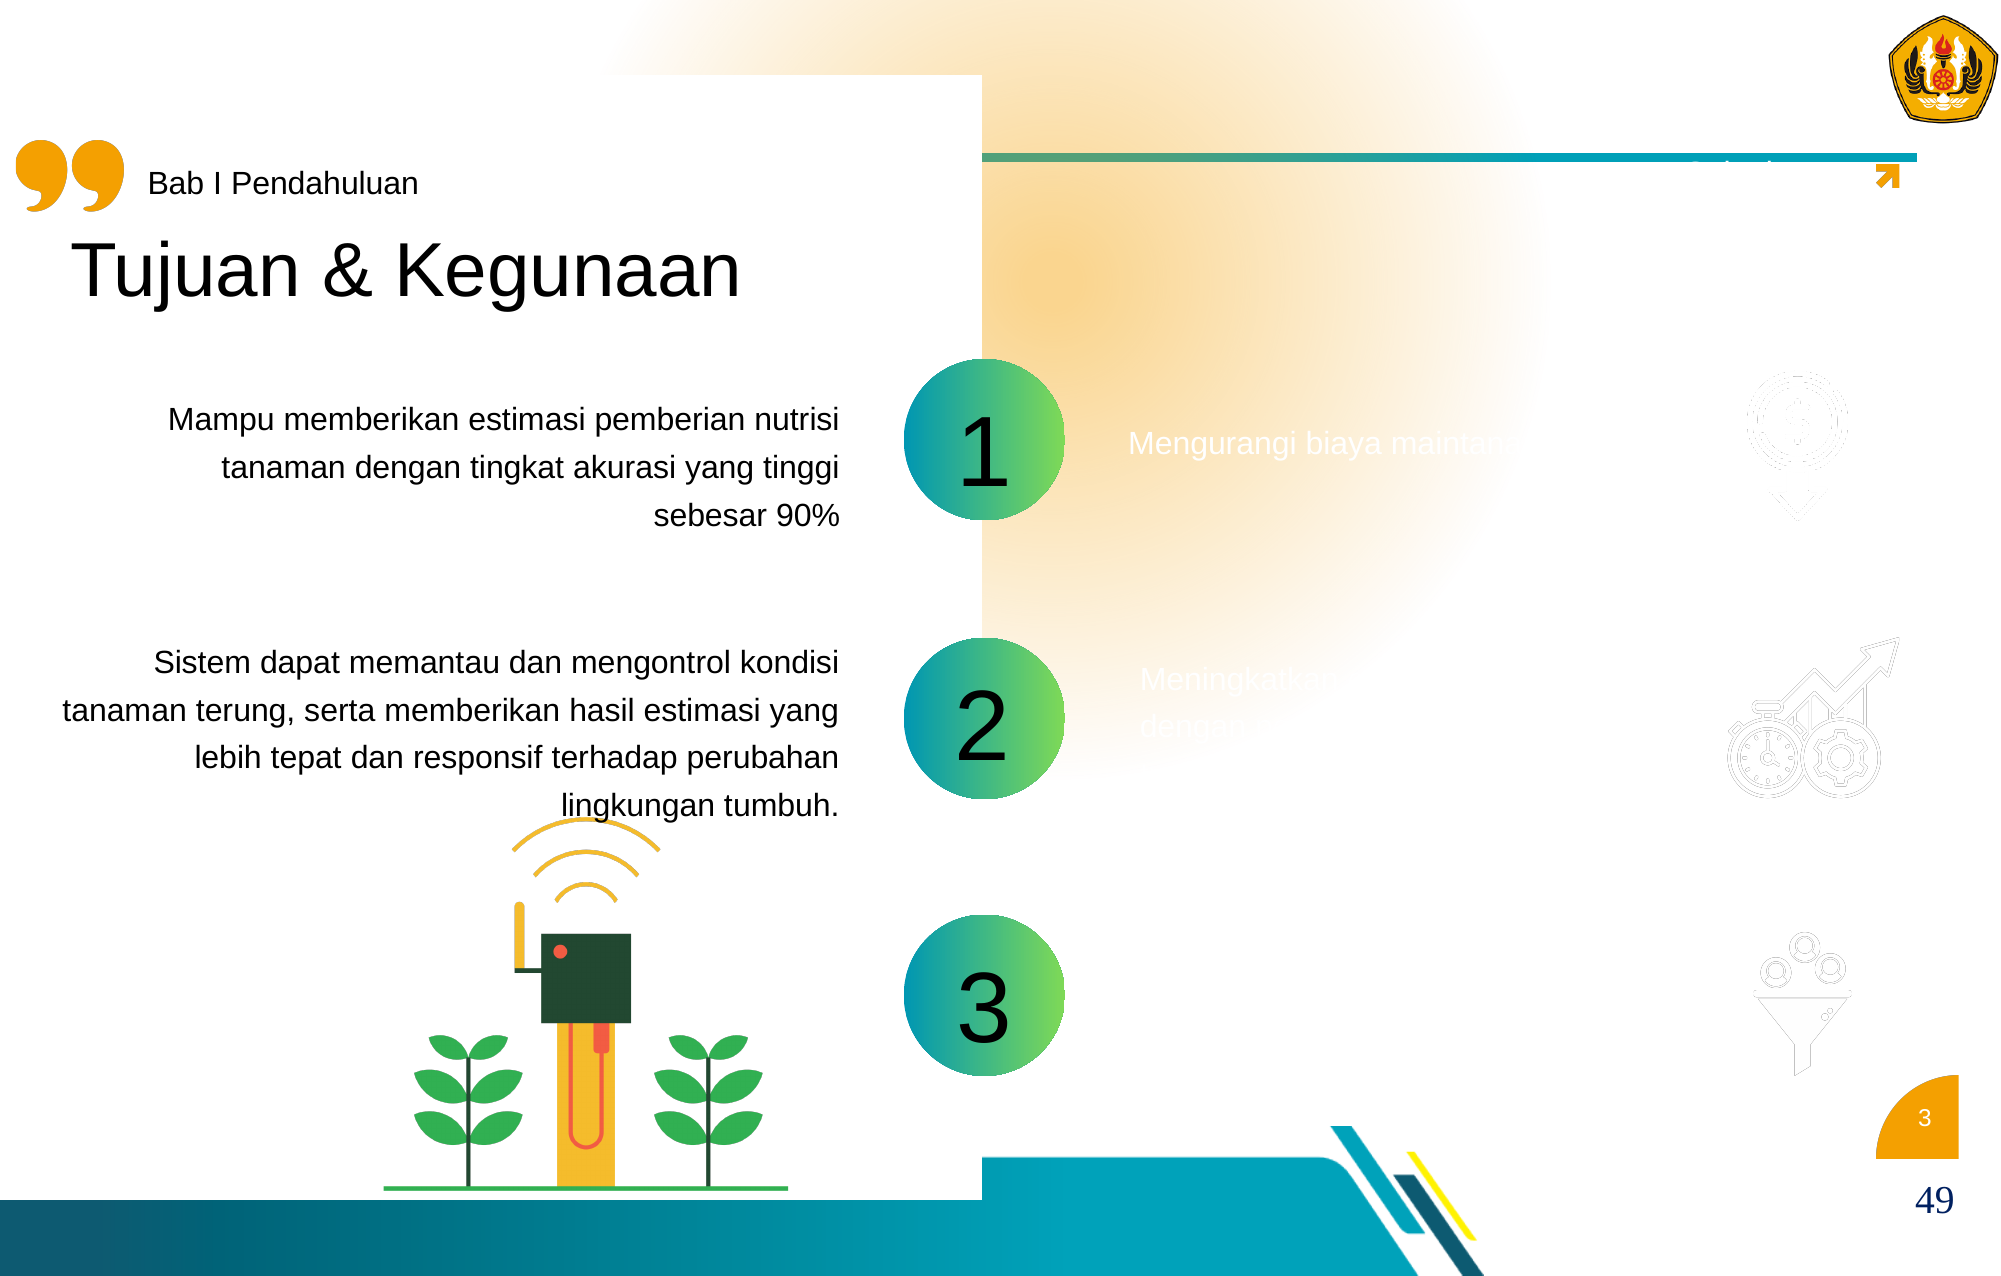

#

Selanjutnya

Bab I Pendahuluan

Tujuan & Kegunaan

1

Mampu memberikan estimasi pemberian nutrisi tanaman dengan tingkat akurasi yang tinggi sebesar 90%
Mengurangi biaya maintanance.
Sistem dapat memantau dan mengontrol kondisi tanaman terung, serta memberikan hasil estimasi yang lebih tepat dan responsif terhadap perubahan lingkungan tumbuh.

2
Meningkatkan efisiensi sumber daya dengan pemantauan lingkungan tumbuh

3

Meningkatkan efisiensi harga dengan pemberian nutrisi yang lebih terarah

3